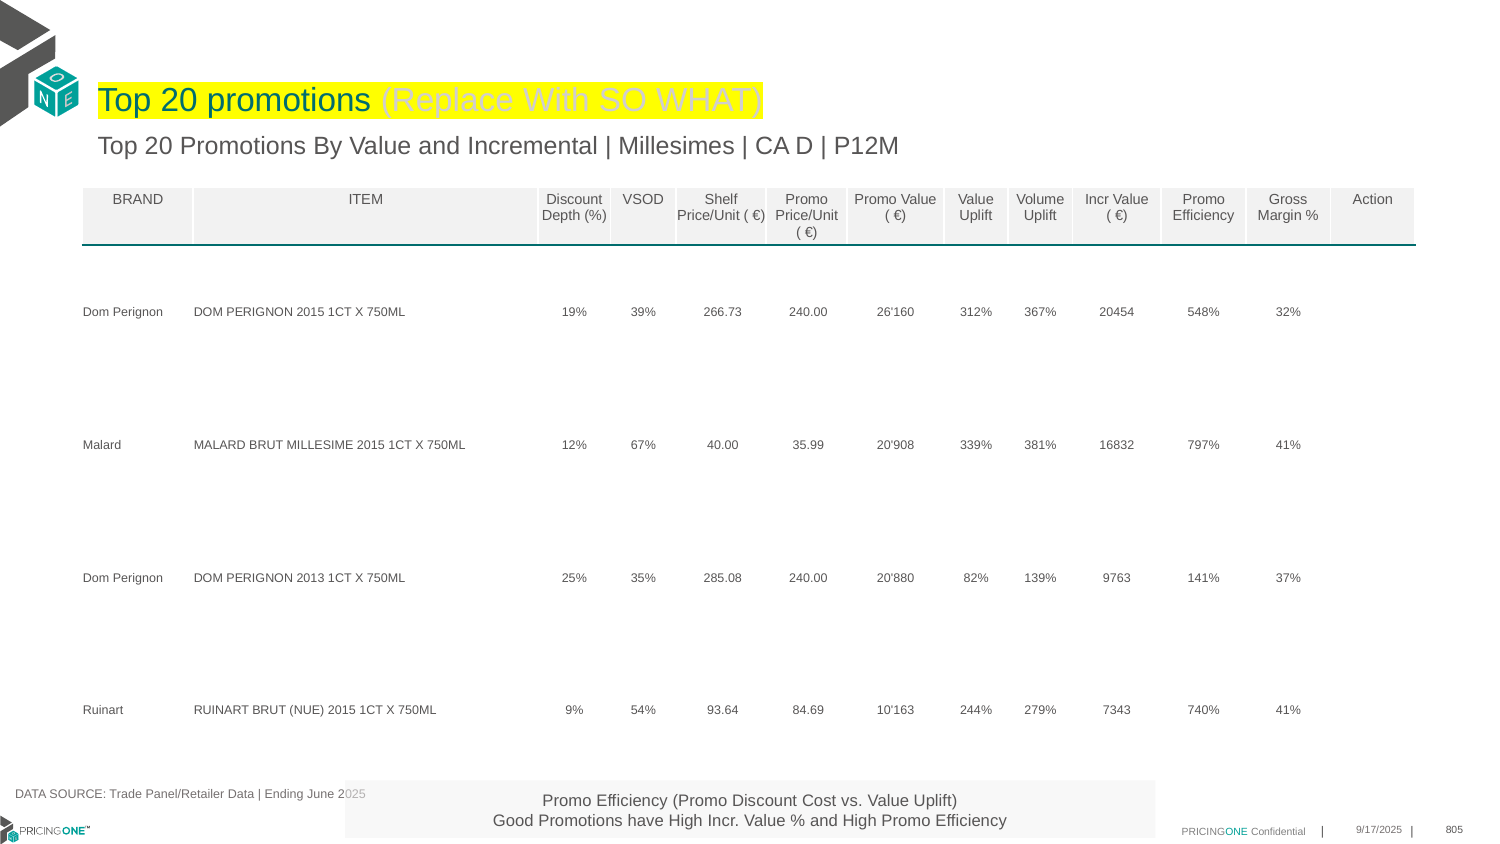

# Top 20 promotions (Replace With SO WHAT)
Top 20 Promotions By Value and Incremental | Millesimes | CA D | P12M
| BRAND | ITEM | Discount Depth (%) | VSOD | Shelf Price/Unit ( €) | Promo Price/Unit ( €) | Promo Value ( €) | Value Uplift | Volume Uplift | Incr Value ( €) | Promo Efficiency | Gross Margin % | Action |
| --- | --- | --- | --- | --- | --- | --- | --- | --- | --- | --- | --- | --- |
| Dom Perignon | DOM PERIGNON 2015 1CT X 750ML | 19% | 39% | 266.73 | 240.00 | 26'160 | 312% | 367% | 20454 | 548% | 32% |  |
| Malard | MALARD BRUT MILLESIME 2015 1CT X 750ML | 12% | 67% | 40.00 | 35.99 | 20'908 | 339% | 381% | 16832 | 797% | 41% |  |
| Dom Perignon | DOM PERIGNON 2013 1CT X 750ML | 25% | 35% | 285.08 | 240.00 | 20'880 | 82% | 139% | 9763 | 141% | 37% |  |
| Ruinart | RUINART BRUT (NUE) 2015 1CT X 750ML | 9% | 54% | 93.64 | 84.69 | 10'163 | 244% | 279% | 7343 | 740% | 41% |  |
DATA SOURCE: Trade Panel/Retailer Data | Ending June 2025
Promo Efficiency (Promo Discount Cost vs. Value Uplift)
Good Promotions have High Incr. Value % and High Promo Efficiency

9/17/2025
805